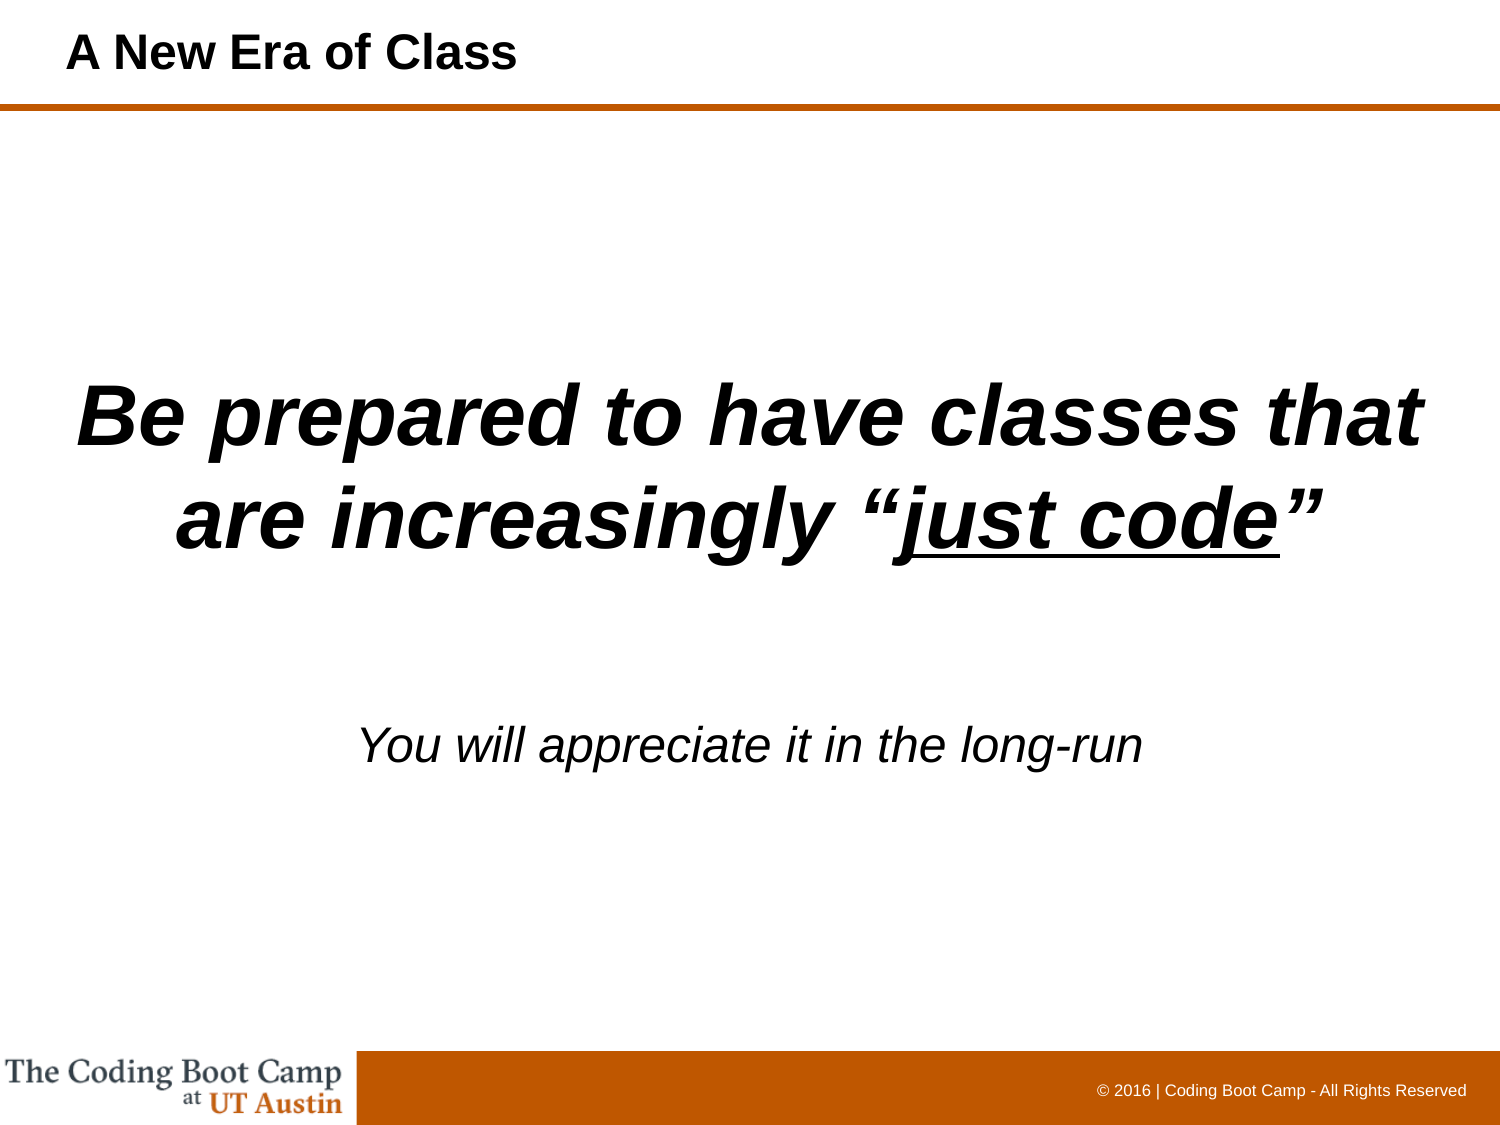

# A New Era of Class
Be prepared to have classes that are increasingly “just code”
You will appreciate it in the long-run